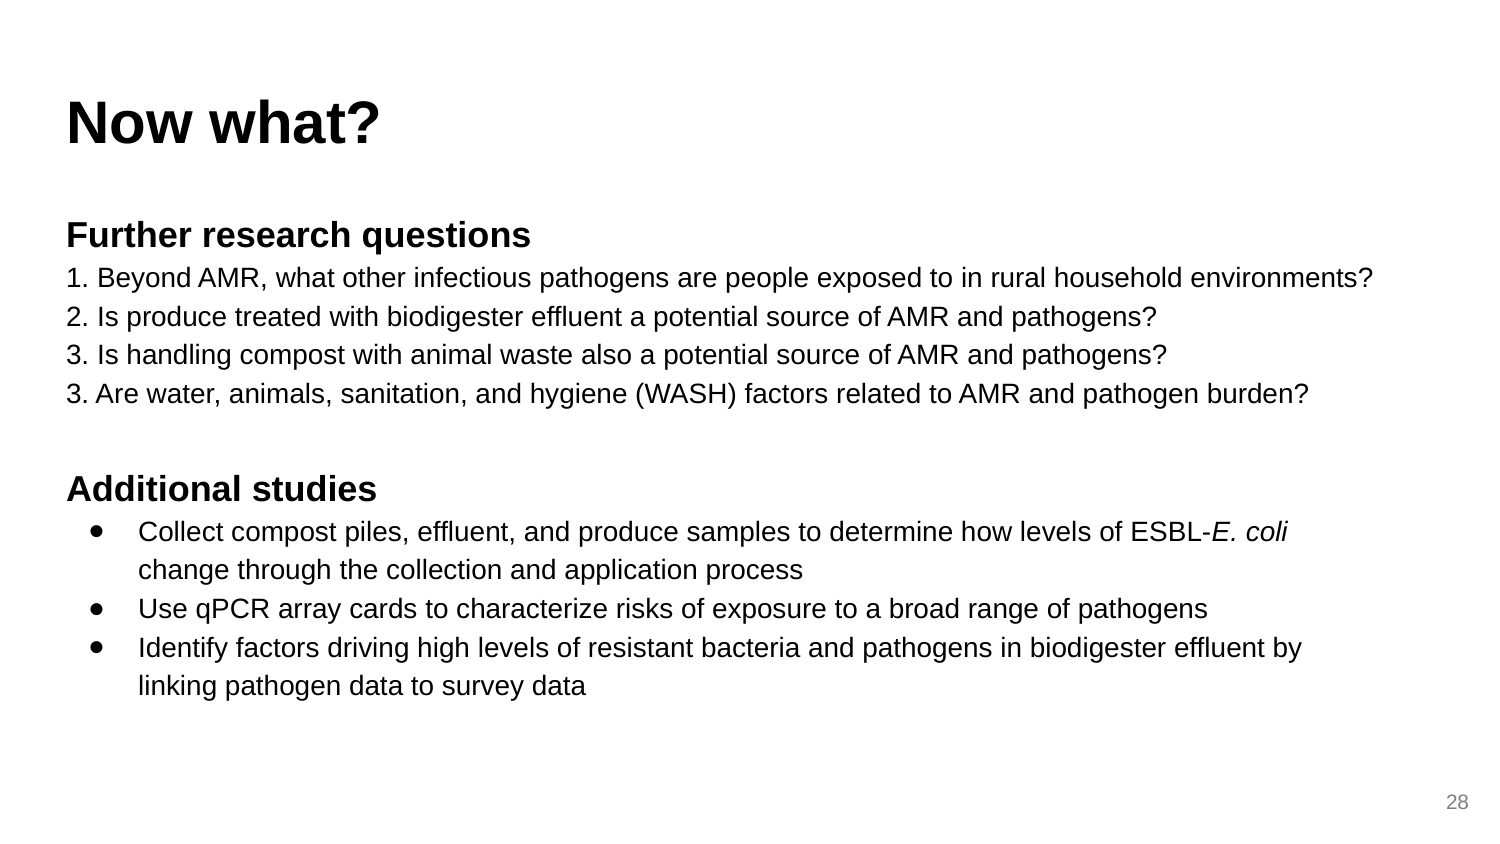

# Now what?
Further research questions
1. Beyond AMR, what other infectious pathogens are people exposed to in rural household environments?
2. Is produce treated with biodigester effluent a potential source of AMR and pathogens?
3. Is handling compost with animal waste also a potential source of AMR and pathogens?
3. Are water, animals, sanitation, and hygiene (WASH) factors related to AMR and pathogen burden?

Additional studies
Collect compost piles, effluent, and produce samples to determine how levels of ESBL-E. coli change through the collection and application process
Use qPCR array cards to characterize risks of exposure to a broad range of pathogens
Identify factors driving high levels of resistant bacteria and pathogens in biodigester effluent by linking pathogen data to survey data

28